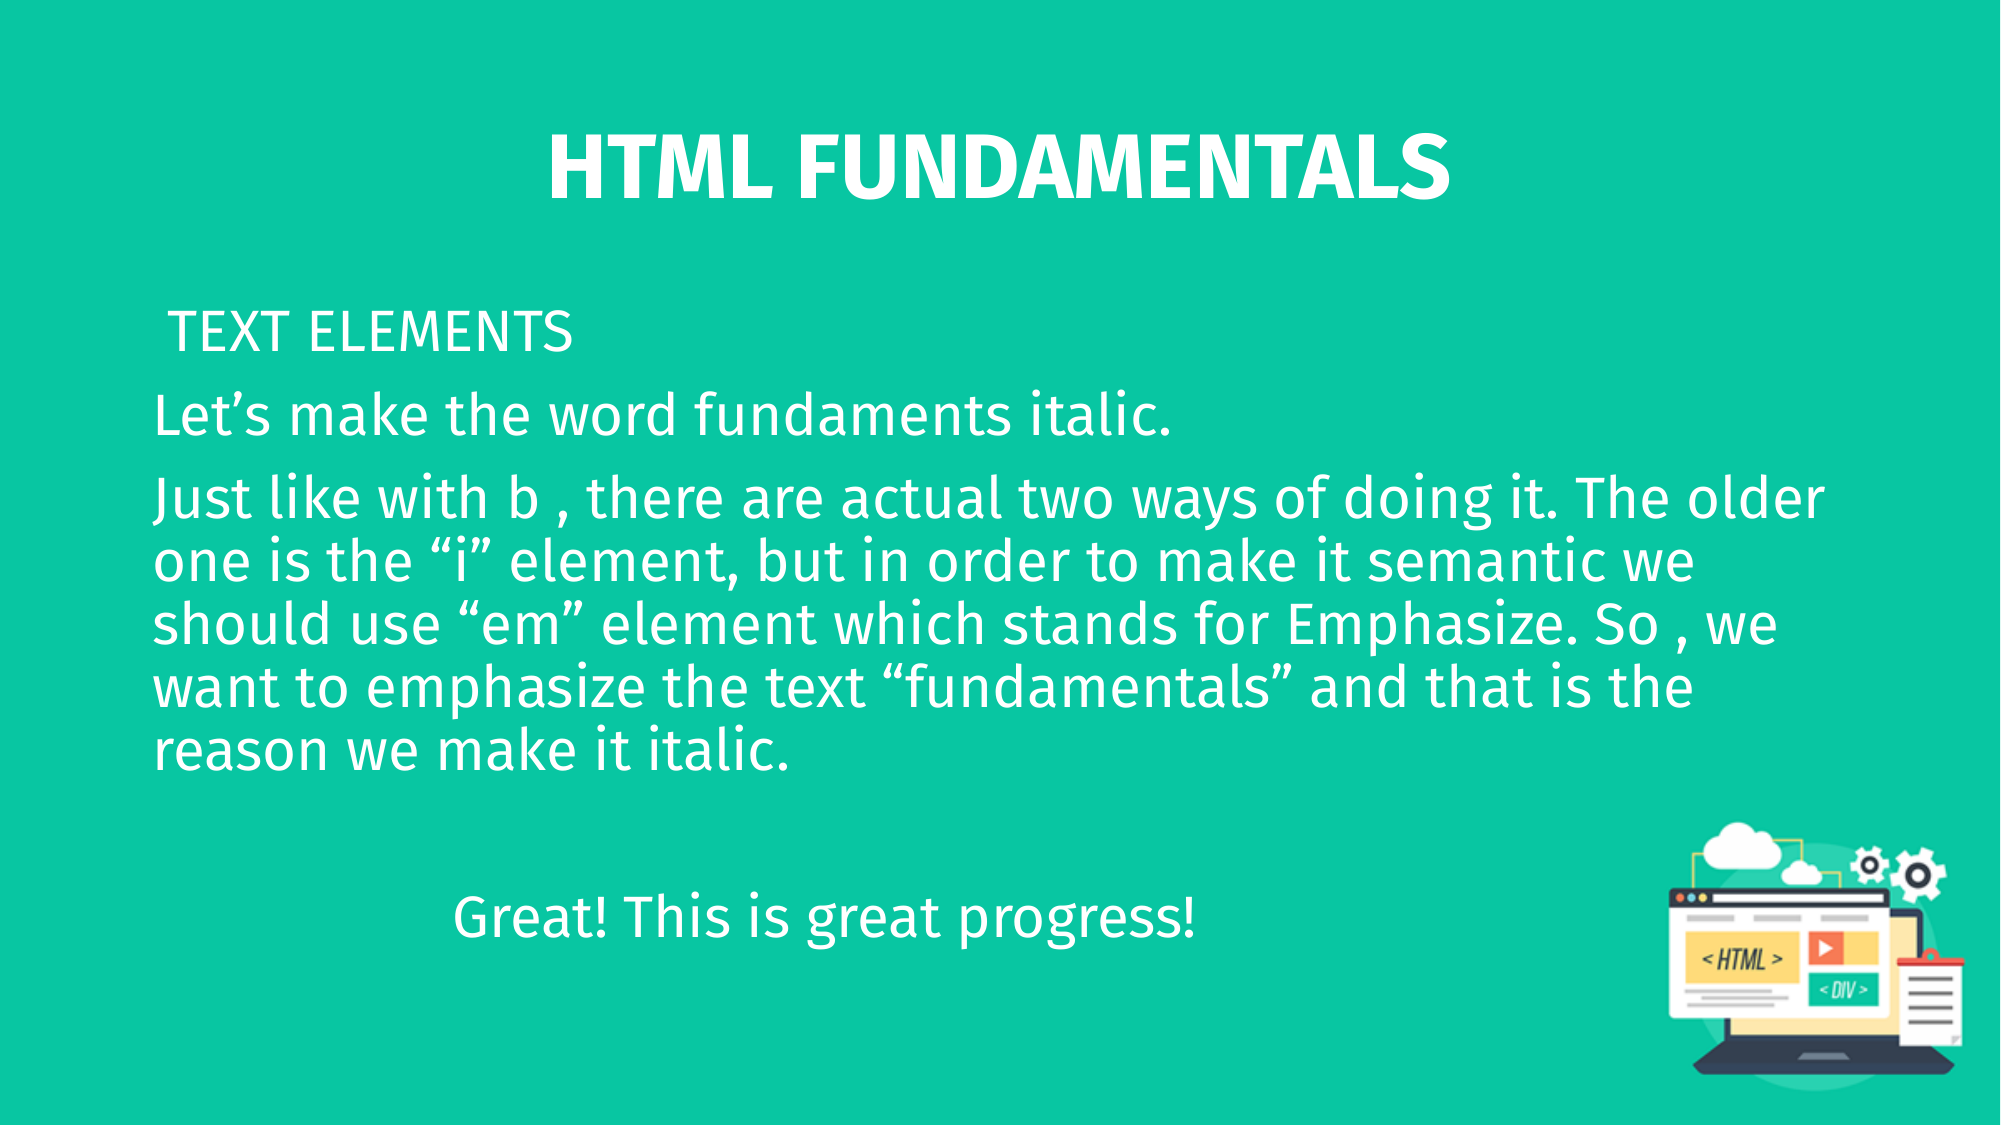

# HTML FUNDAMENTALS
 TEXT ELEMENTS
Let’s make the word fundaments italic.
Just like with b , there are actual two ways of doing it. The older one is the “i” element, but in order to make it semantic we should use “em” element which stands for Emphasize. So , we want to emphasize the text “fundamentals” and that is the reason we make it italic.

		Great! This is great progress!